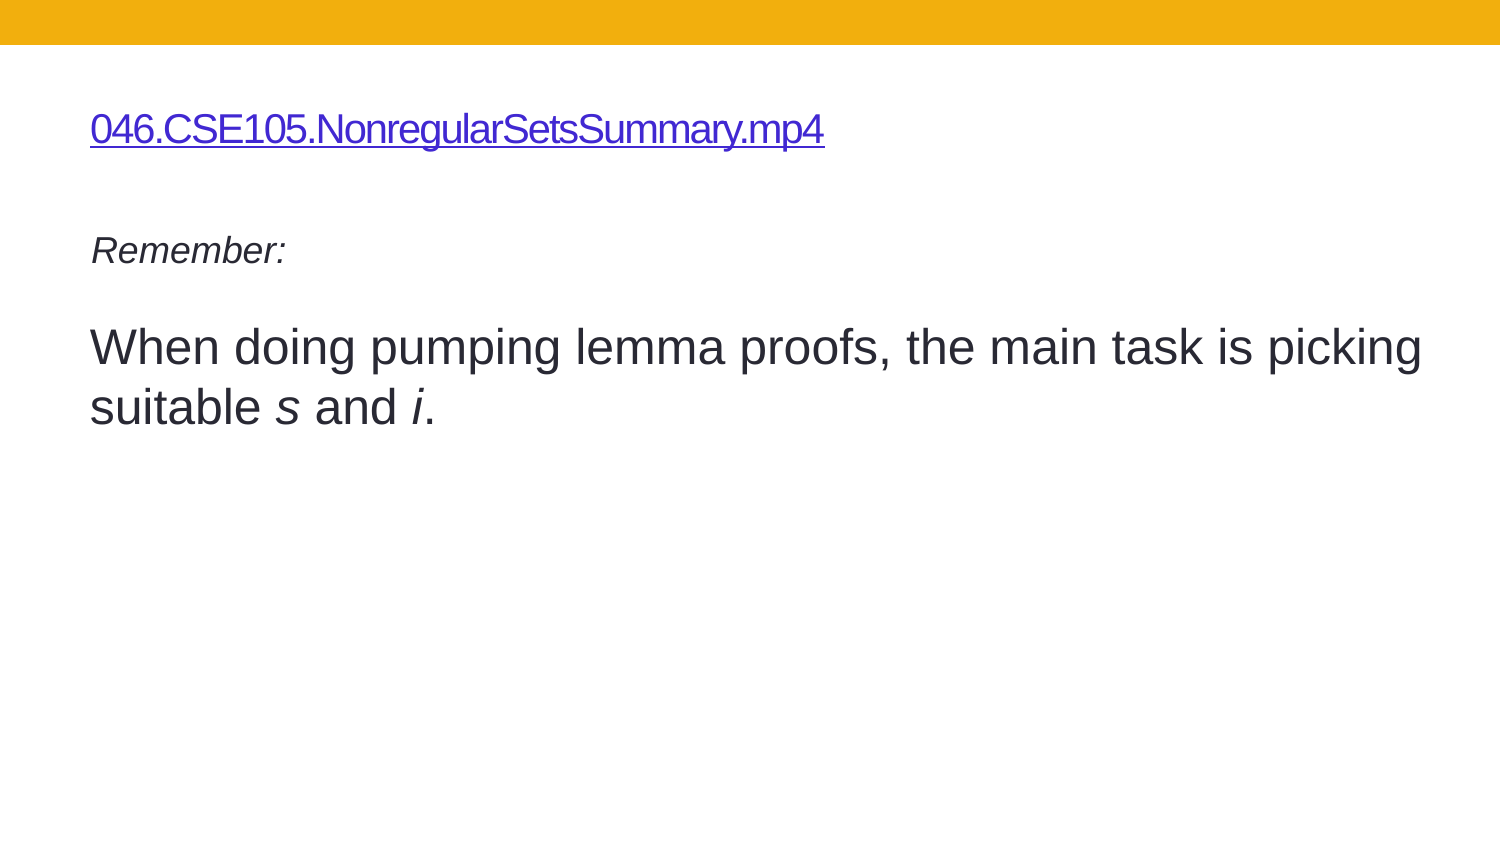

# 046.CSE105.NonregularSetsSummary.mp4
Remember:
When doing pumping lemma proofs, the main task is picking suitable s and i.